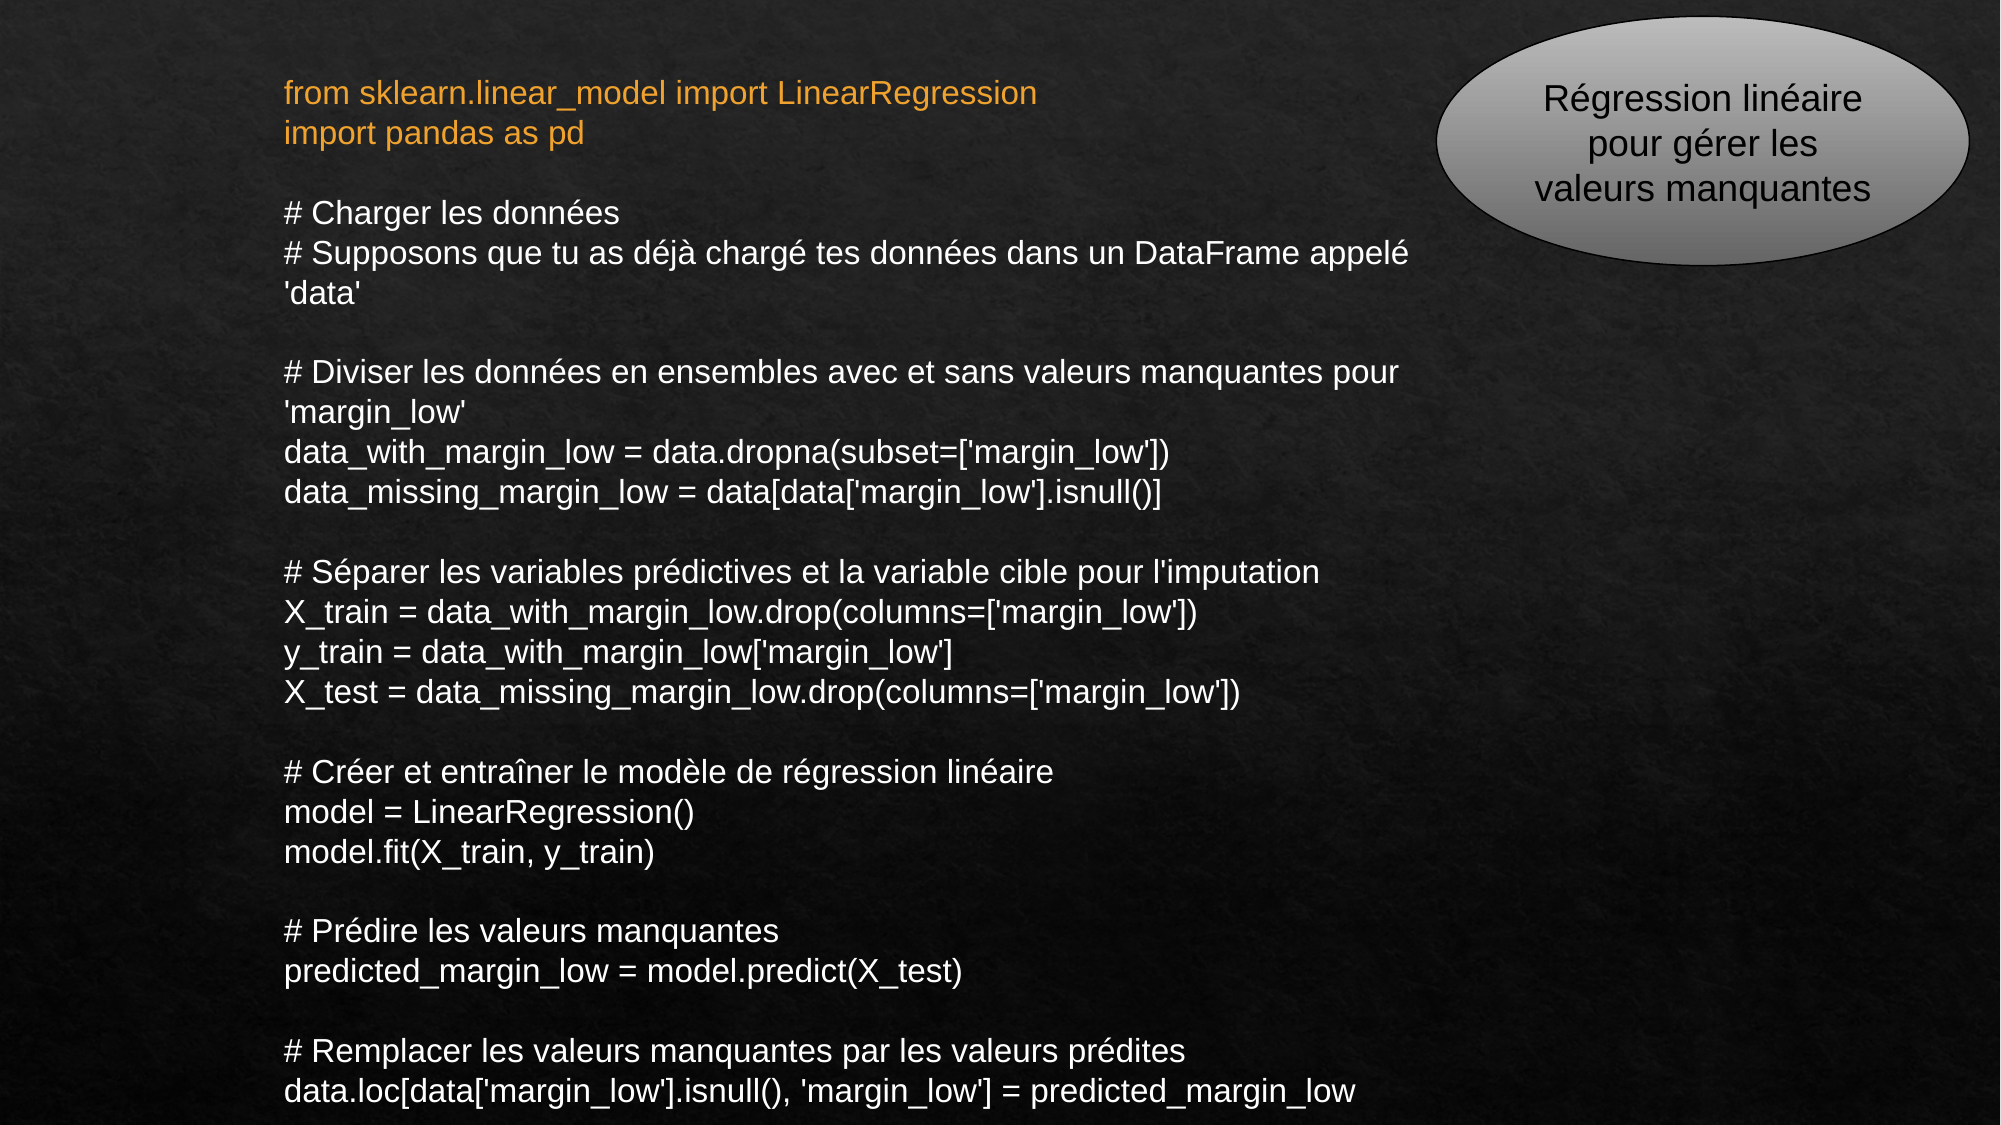

Régression linéaire pour gérer les valeurs manquantes
from sklearn.linear_model import LinearRegression
import pandas as pd

# Charger les données
# Supposons que tu as déjà chargé tes données dans un DataFrame appelé 'data'

# Diviser les données en ensembles avec et sans valeurs manquantes pour 'margin_low'
data_with_margin_low = data.dropna(subset=['margin_low'])
data_missing_margin_low = data[data['margin_low'].isnull()]

# Séparer les variables prédictives et la variable cible pour l'imputation
X_train = data_with_margin_low.drop(columns=['margin_low'])
y_train = data_with_margin_low['margin_low']
X_test = data_missing_margin_low.drop(columns=['margin_low'])

# Créer et entraîner le modèle de régression linéaire
model = LinearRegression()
model.fit(X_train, y_train)

# Prédire les valeurs manquantes
predicted_margin_low = model.predict(X_test)

# Remplacer les valeurs manquantes par les valeurs prédites
data.loc[data['margin_low'].isnull(), 'margin_low'] = predicted_margin_low